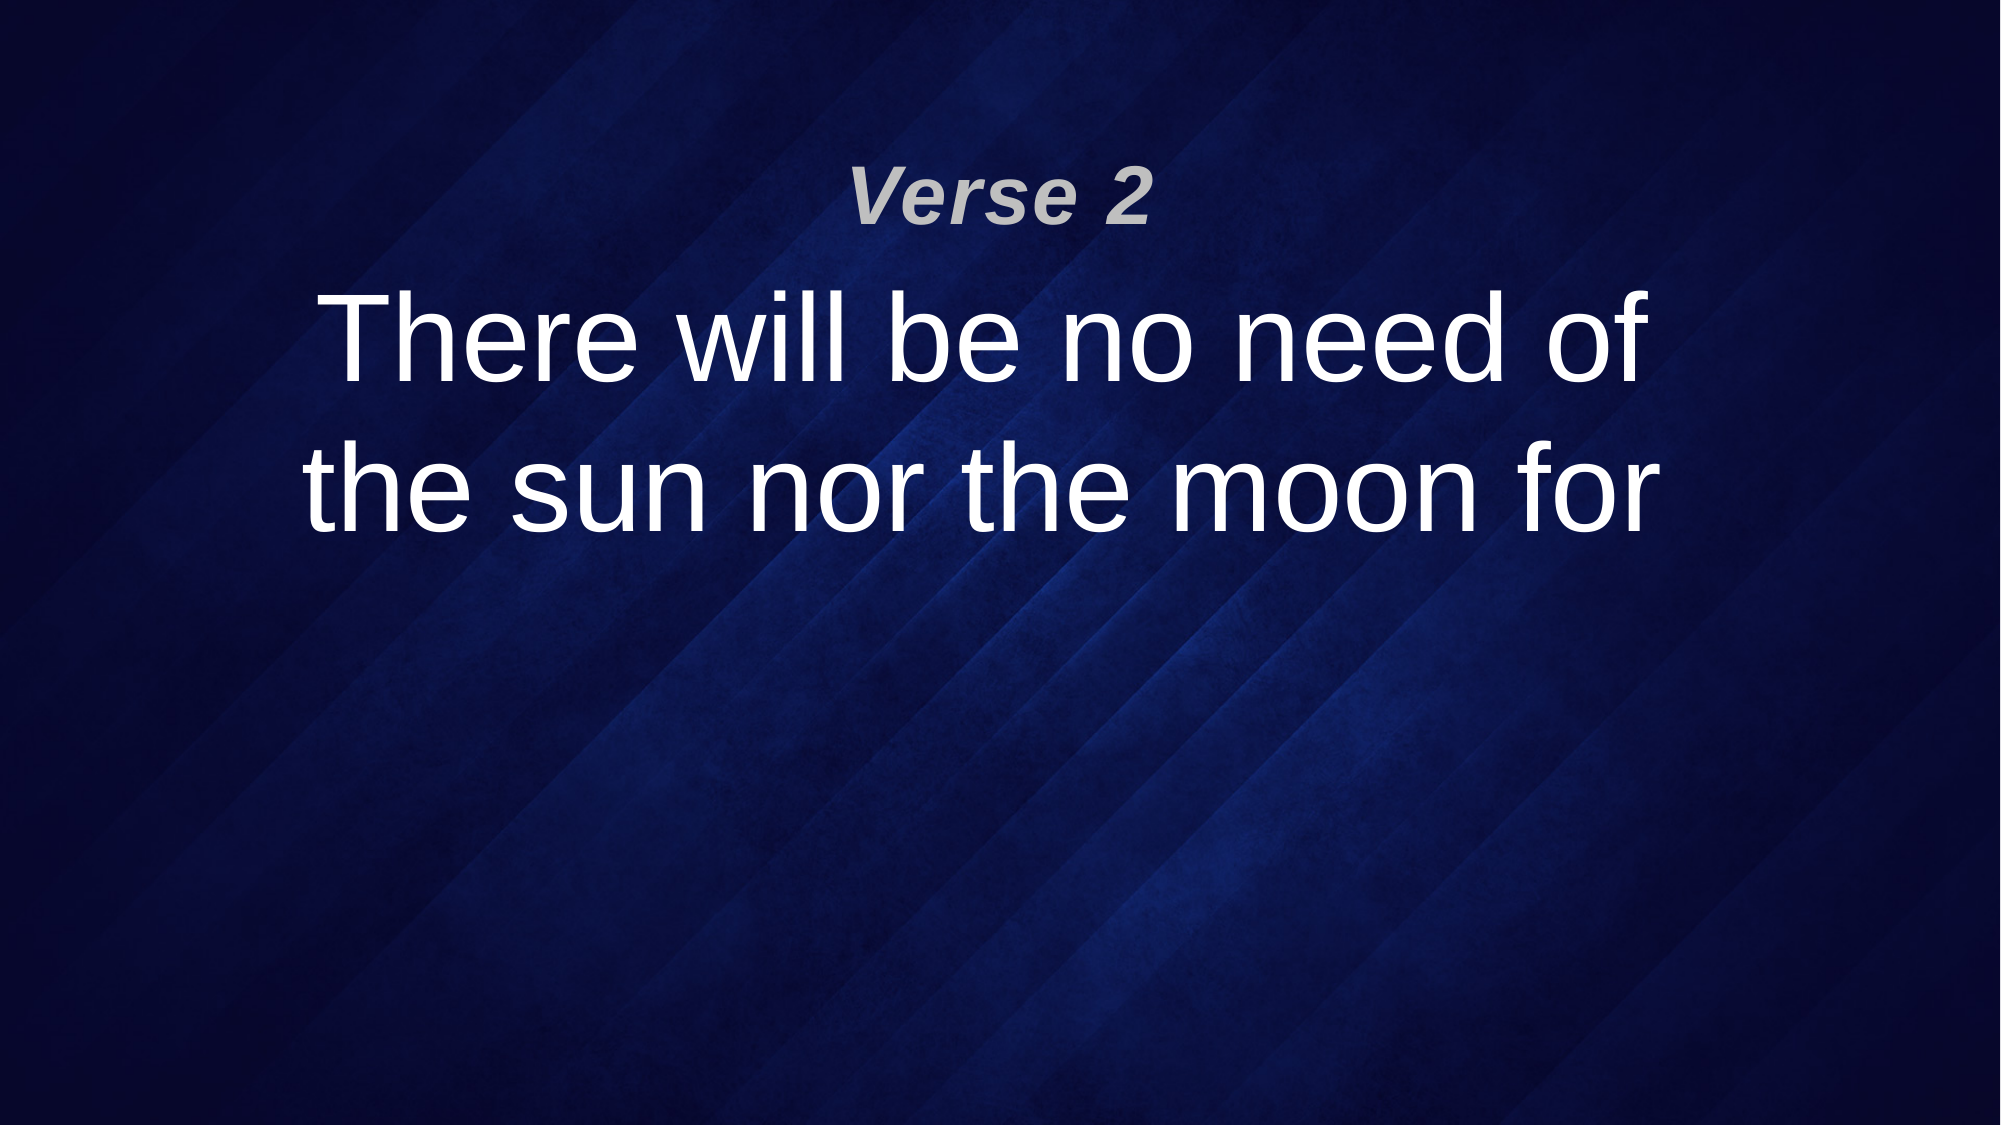

Verse 2
# There will be no need of the sun nor the moon for